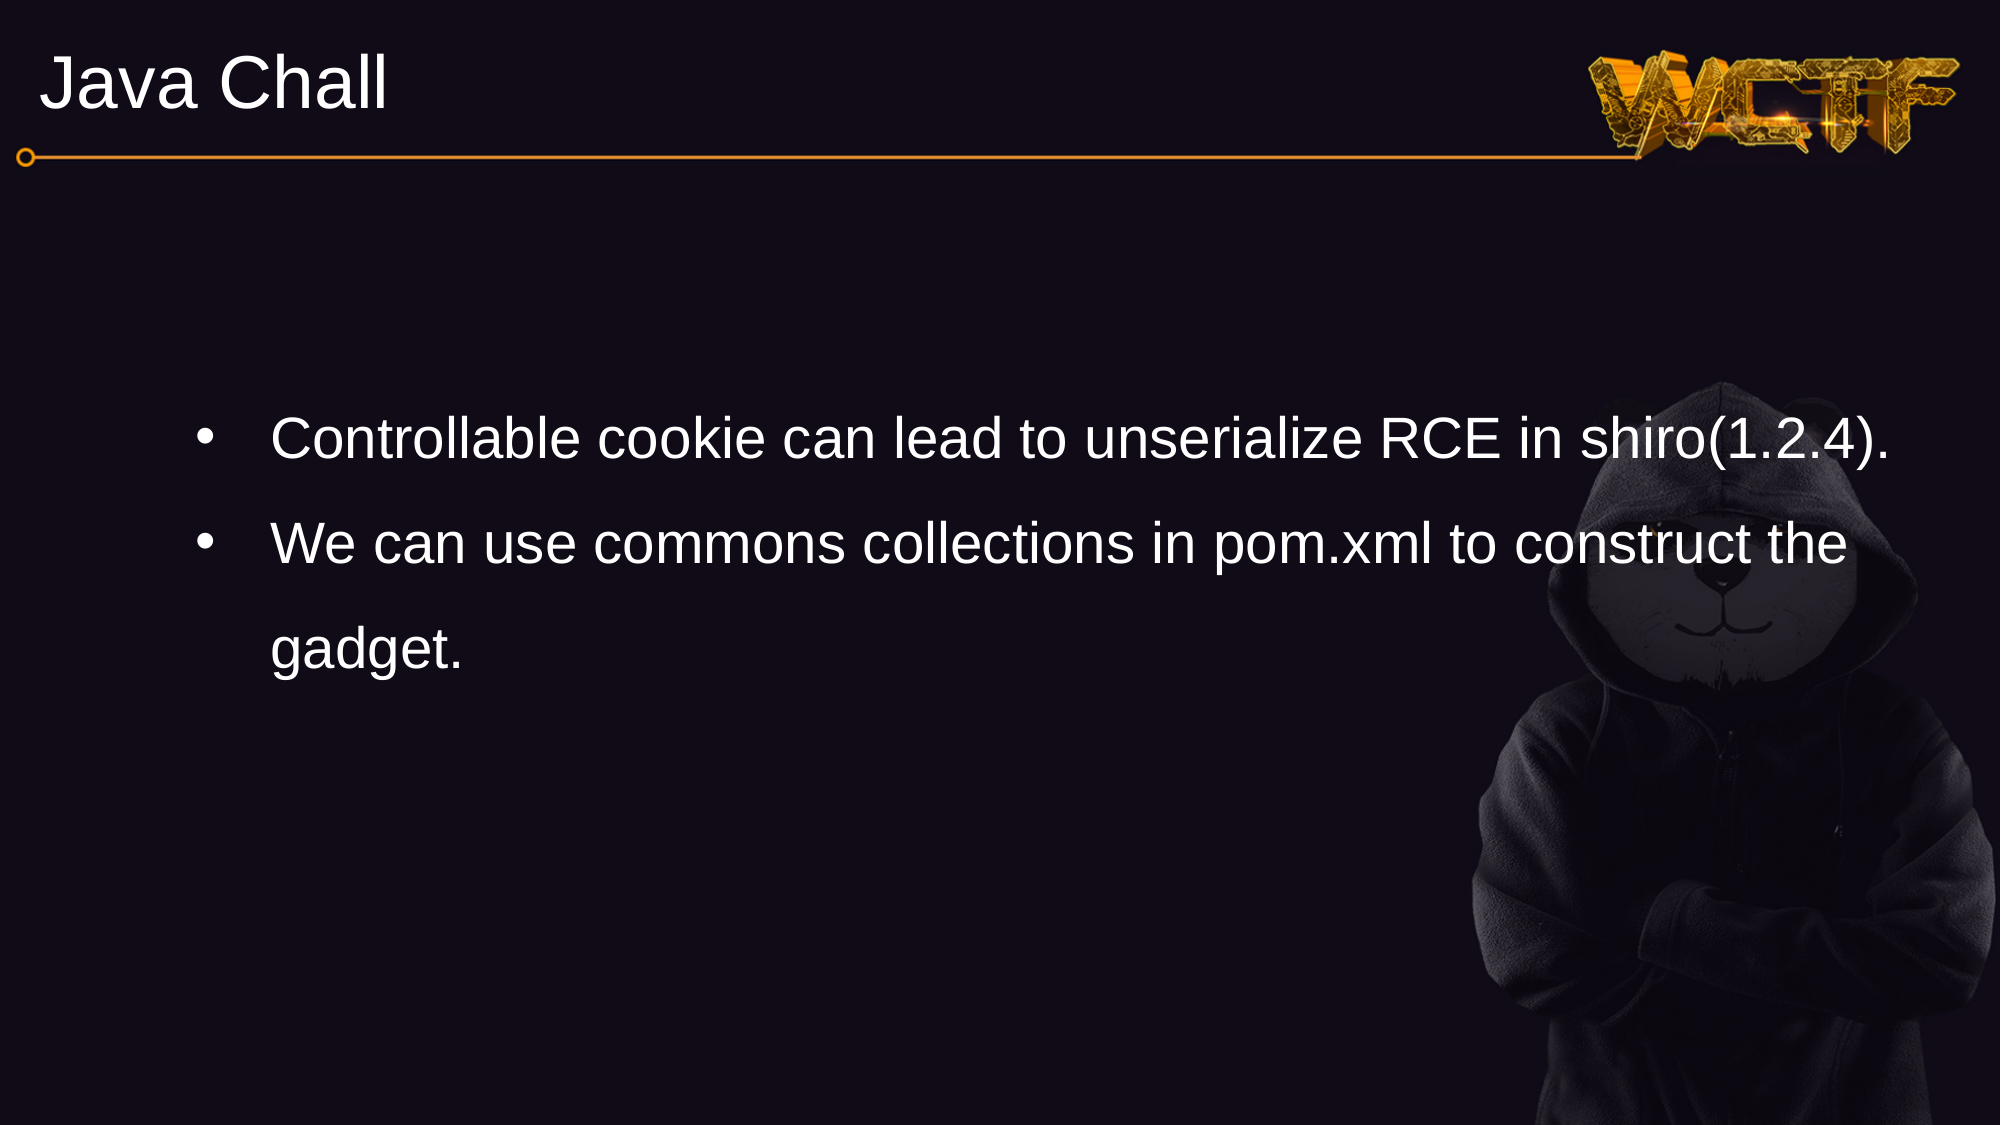

Java Chall
Controllable cookie can lead to unserialize RCE in shiro(1.2.4).
We can use commons collections in pom.xml to construct the gadget.